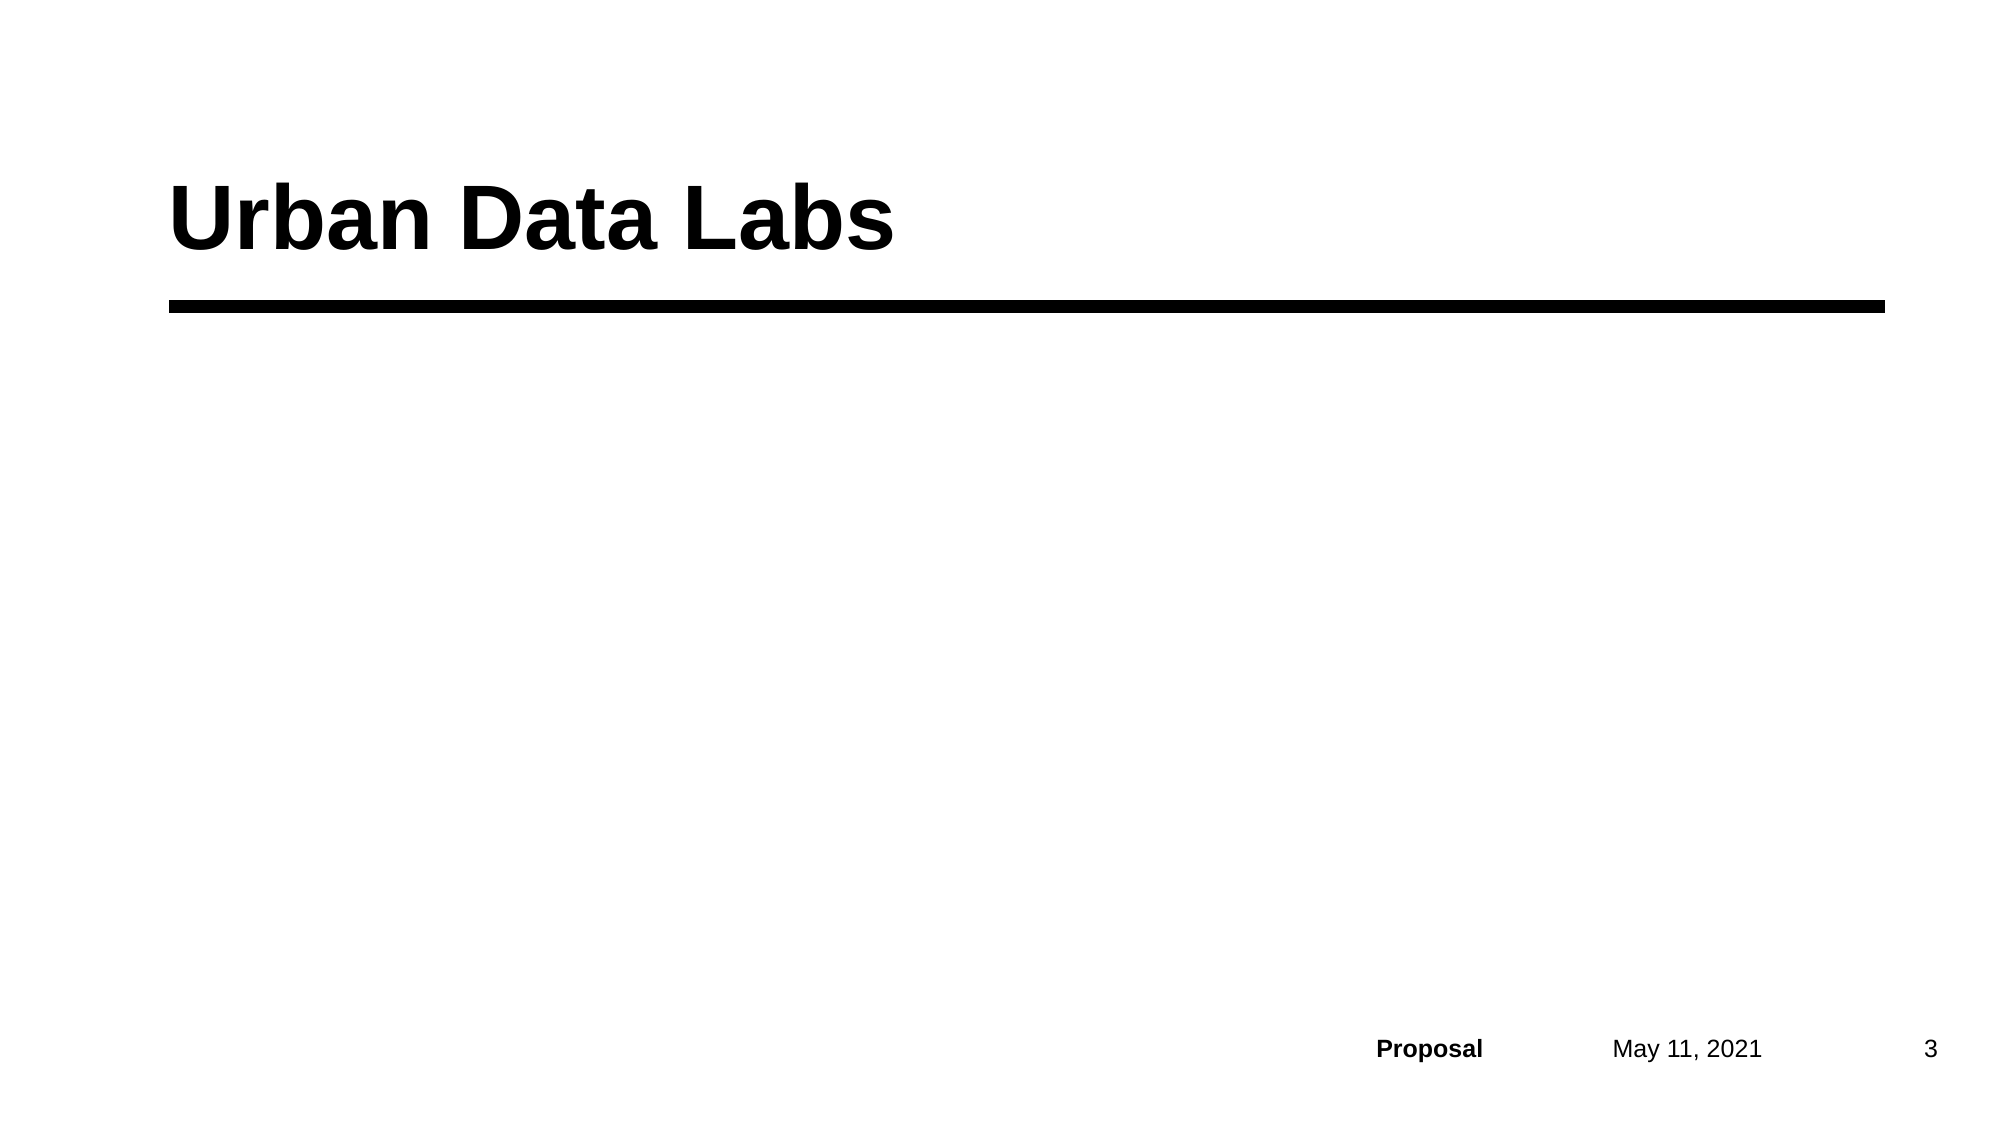

# Urban Data Labs

May 11, 2021
3
Proposal